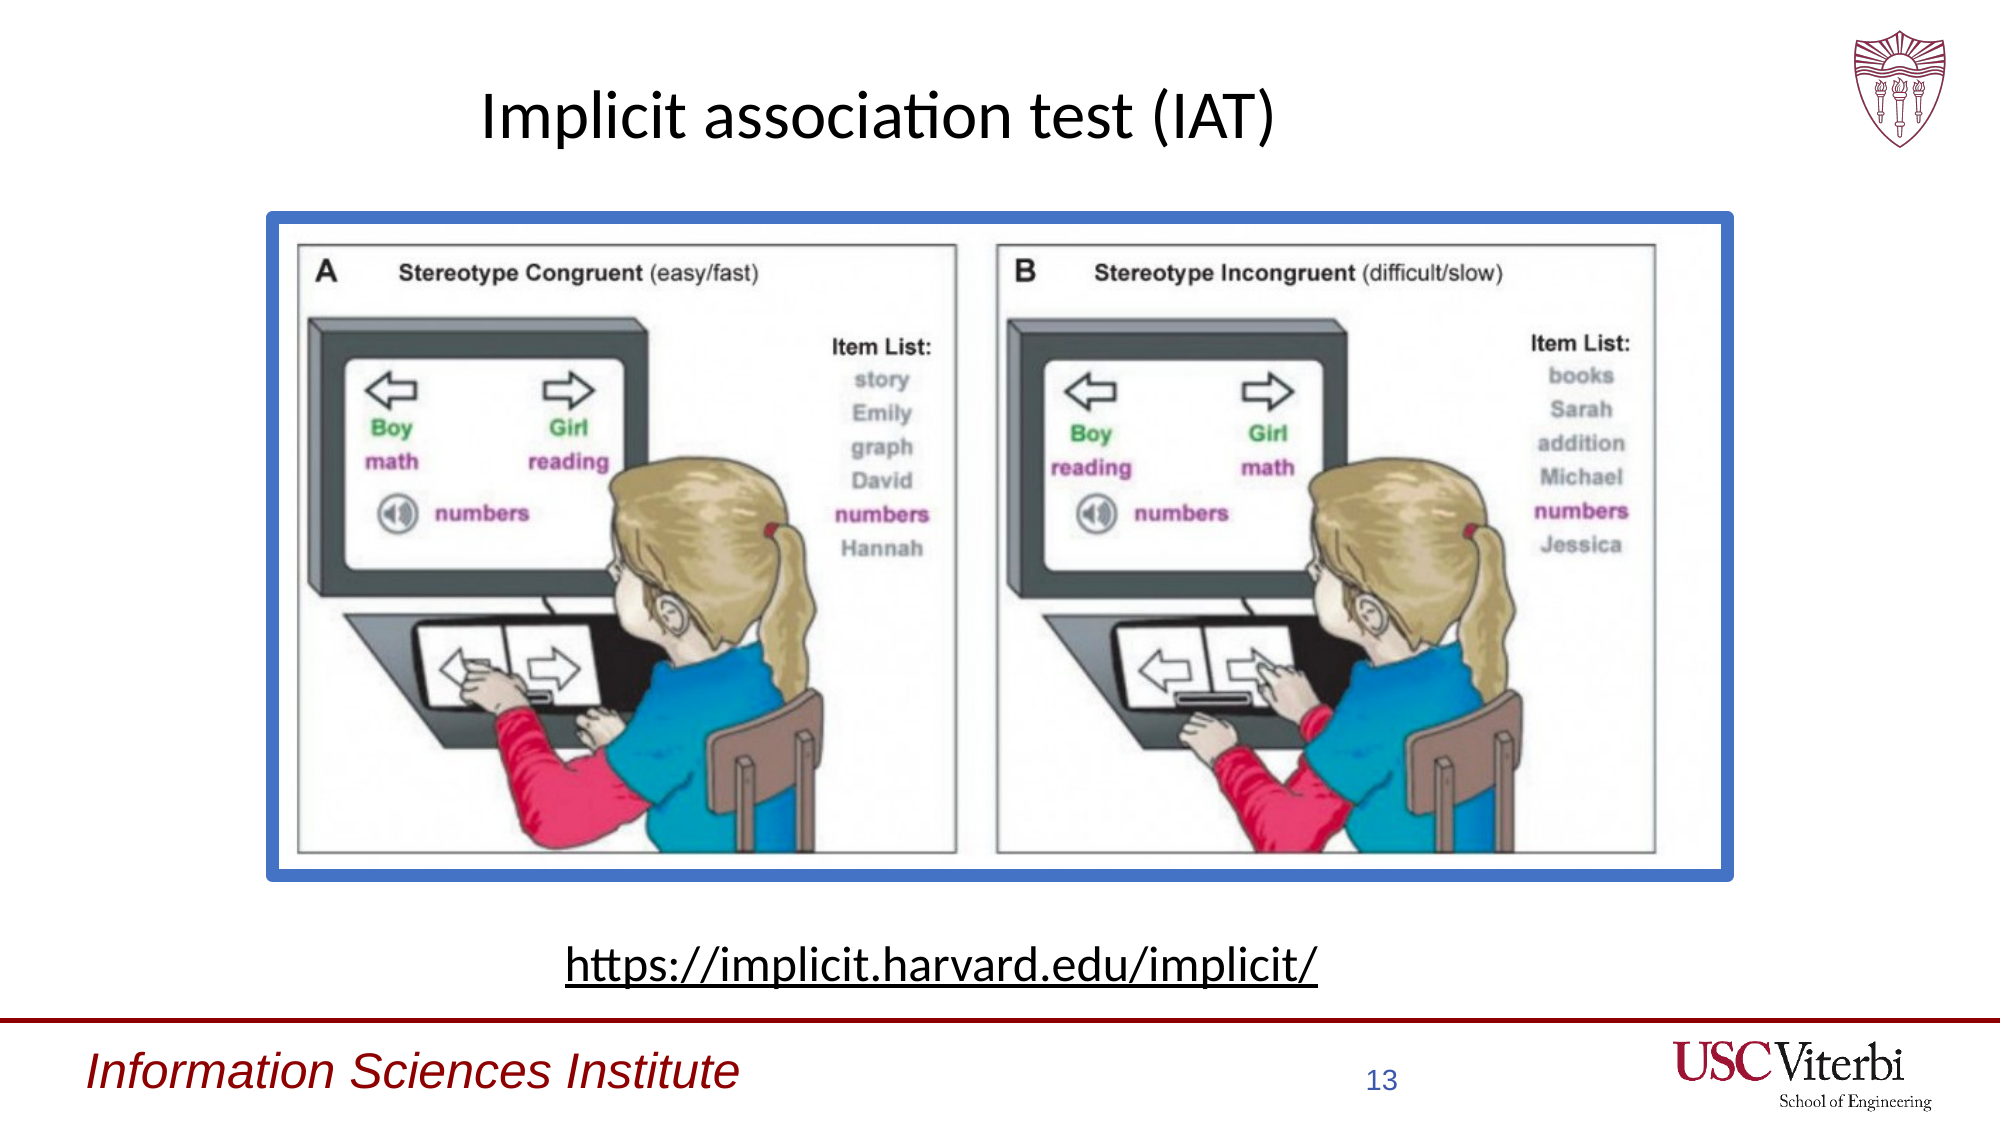

# Implicit association test (IAT)

https://implicit.harvard.edu/implicit/
13